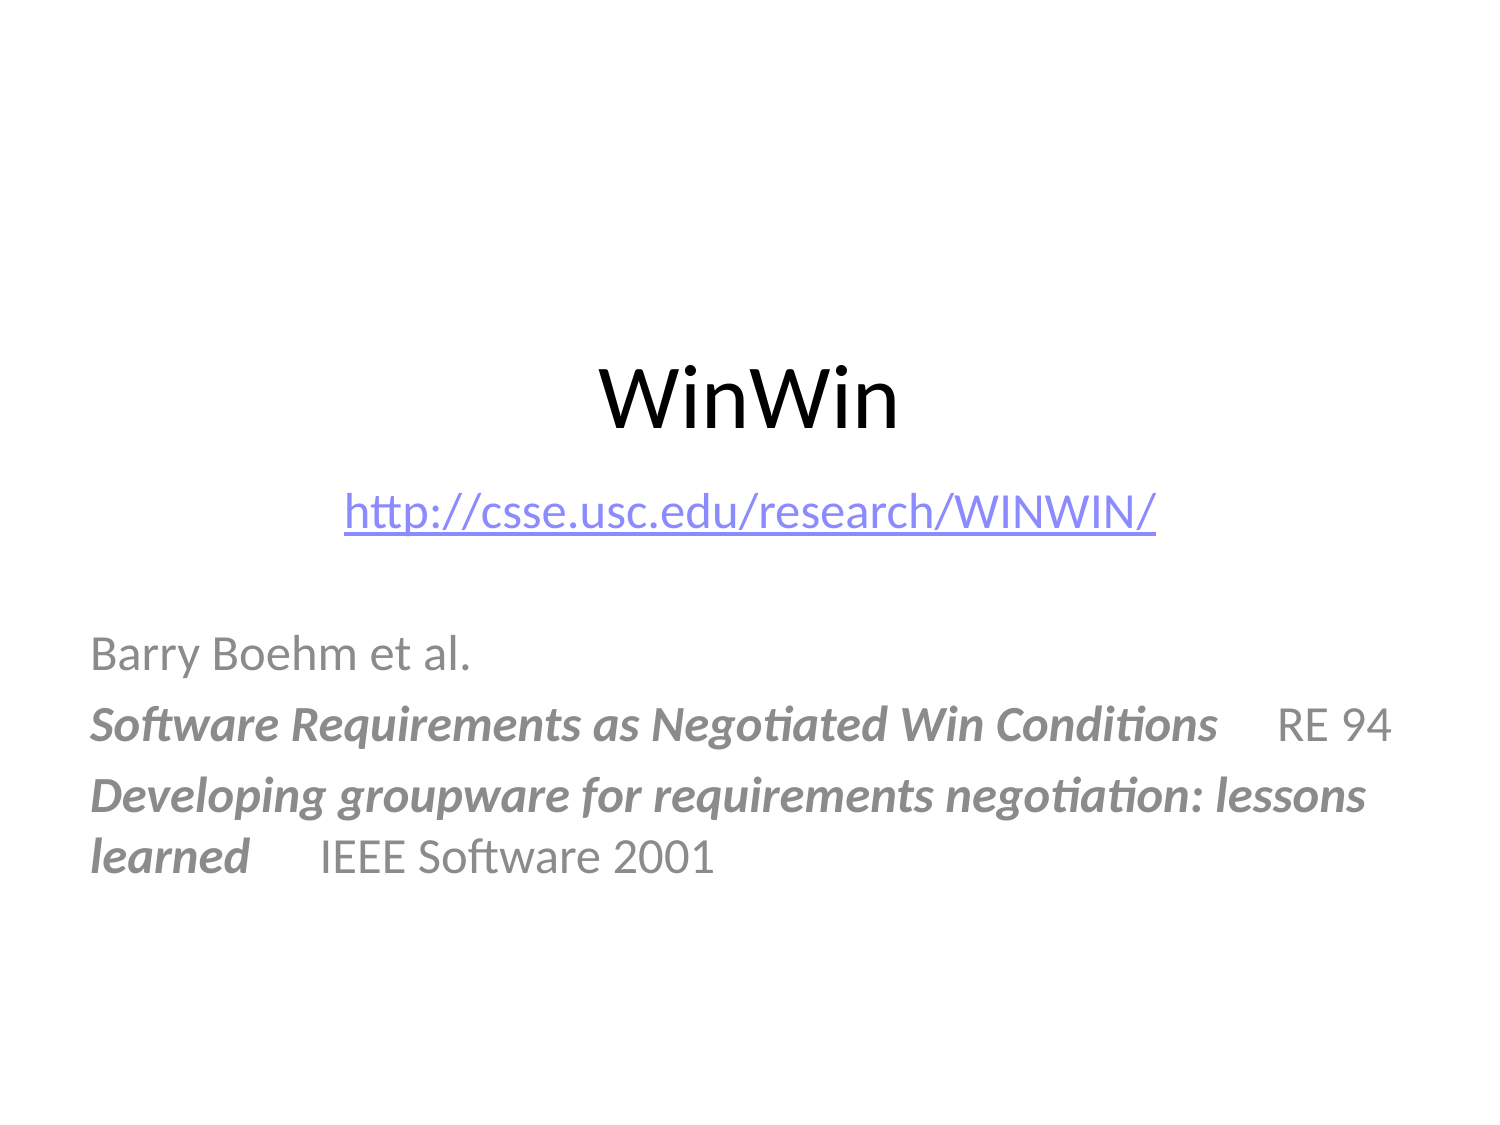

# WinWin

http://csse.usc.edu/research/WINWIN/

Barry Boehm et al.
Software Requirements as Negotiated Win Conditions     RE 94
Developing groupware for requirements negotiation: lessons learned      IEEE Software 2001